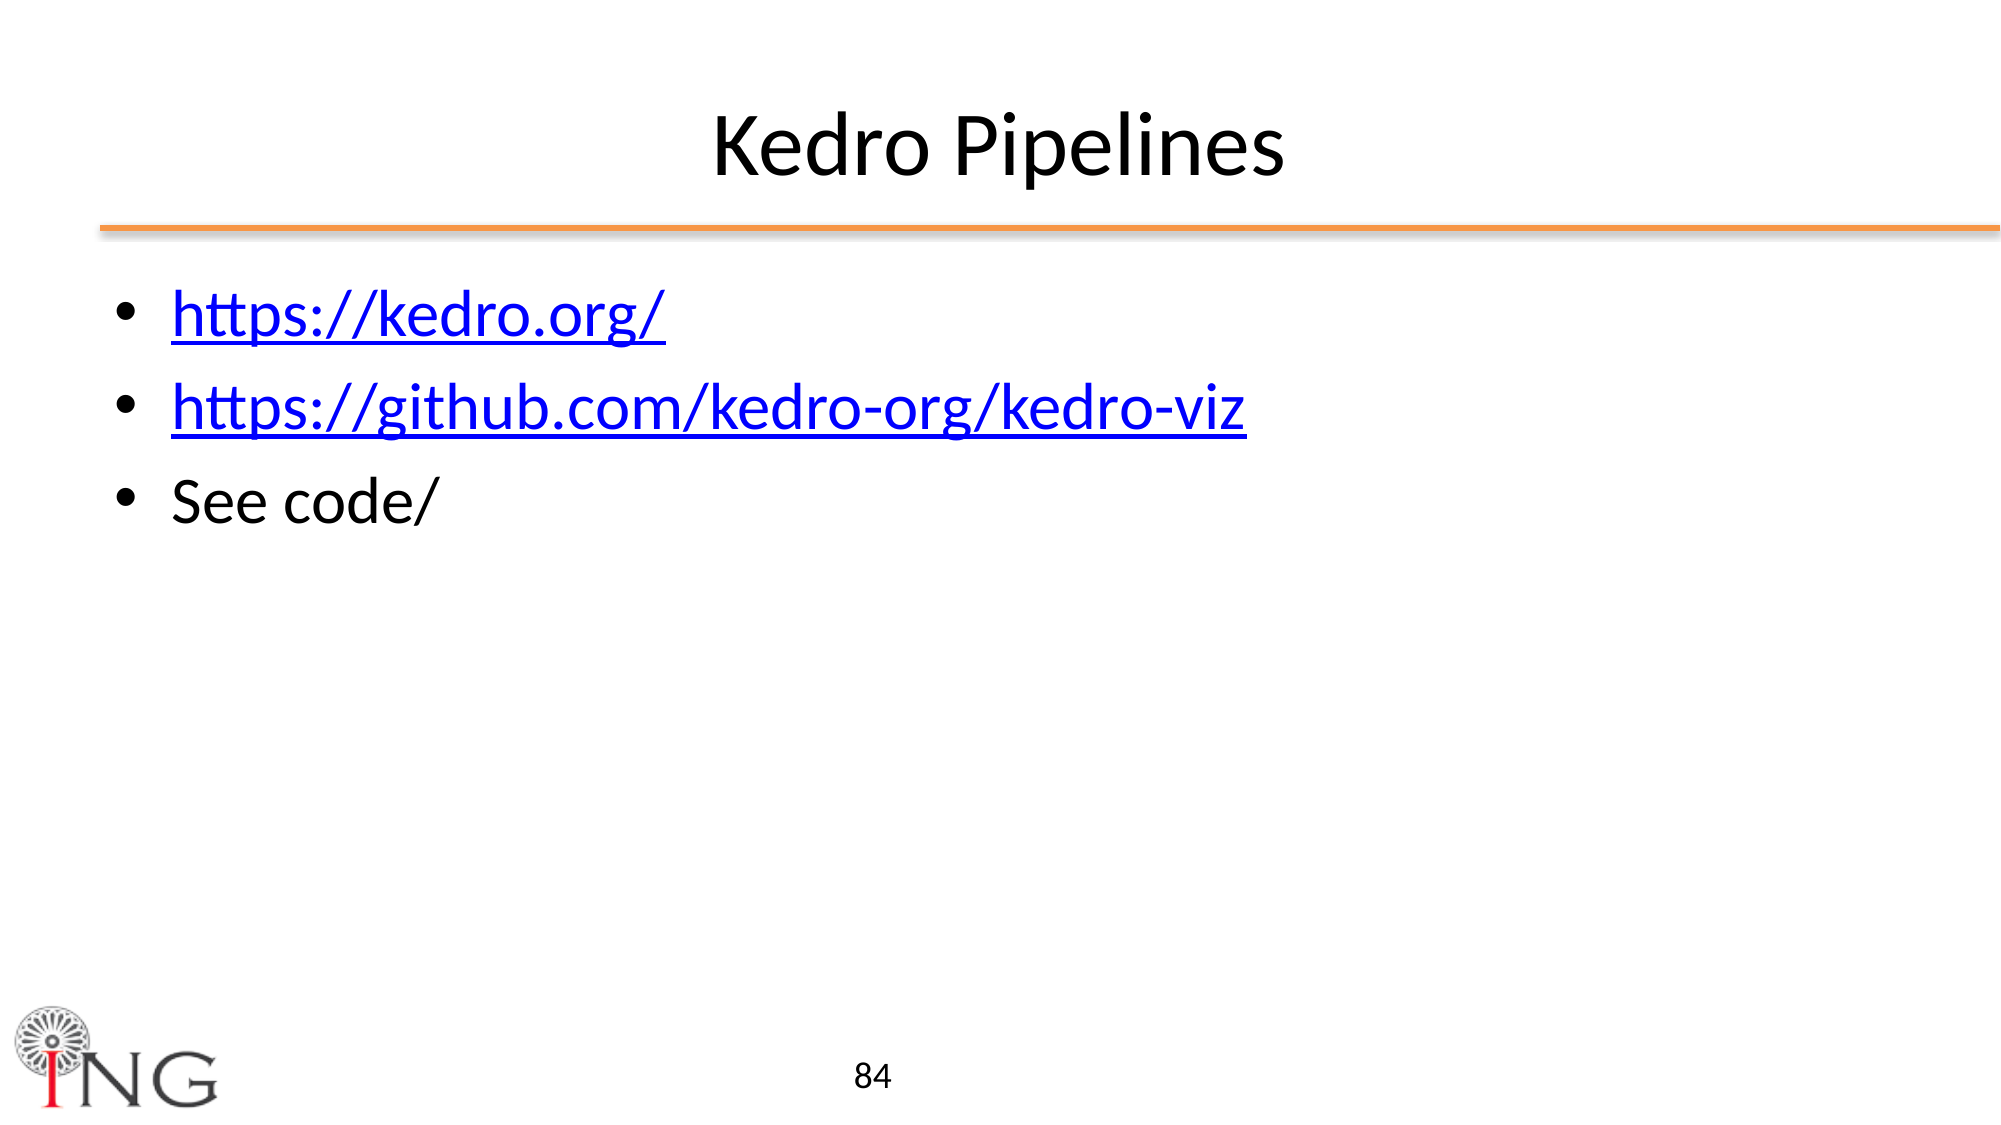

# Kedro Pipelines
https://kedro.org/
https://github.com/kedro-org/kedro-viz
See code/
84